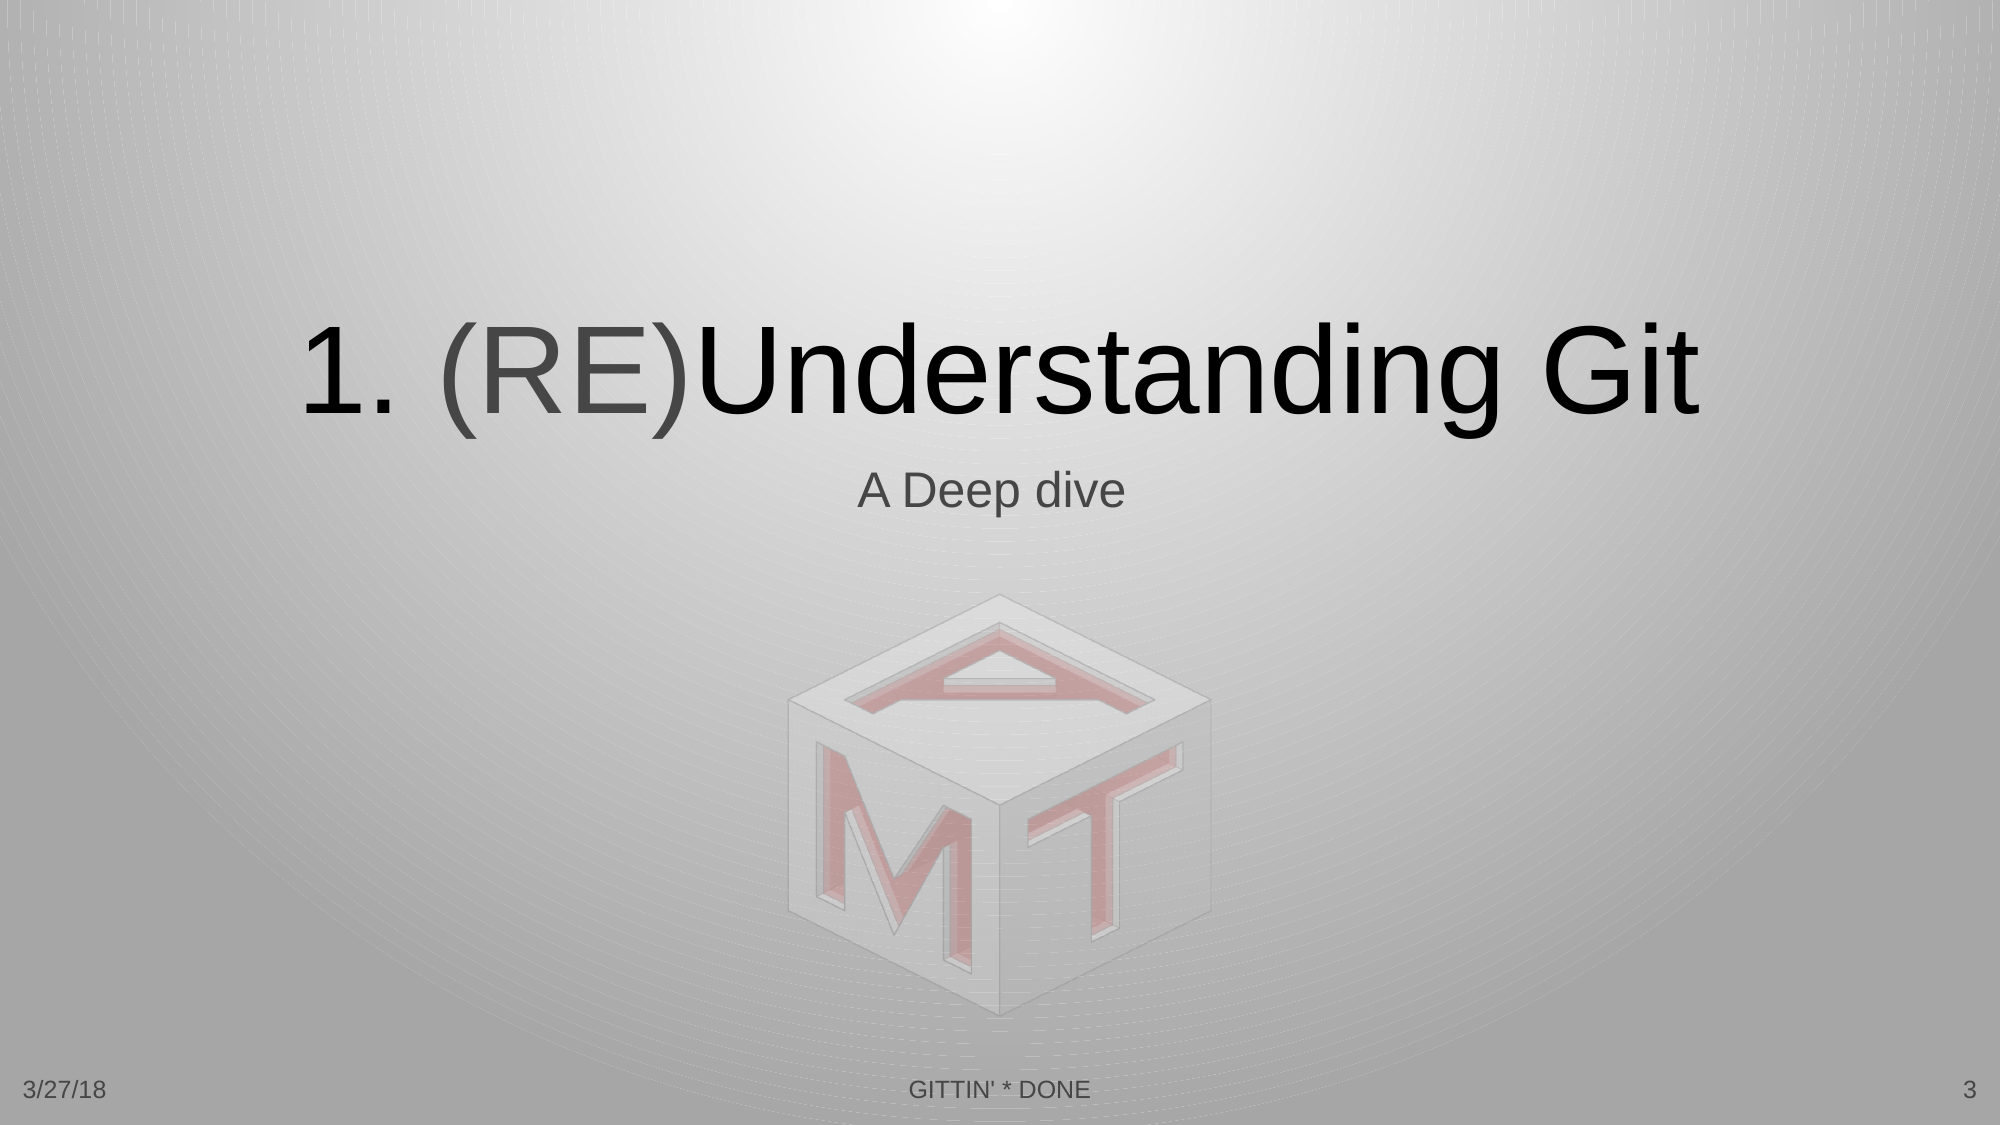

# 1. (RE)Understanding Git
A Deep dive
3/27/18
GITTIN' * DONE
3